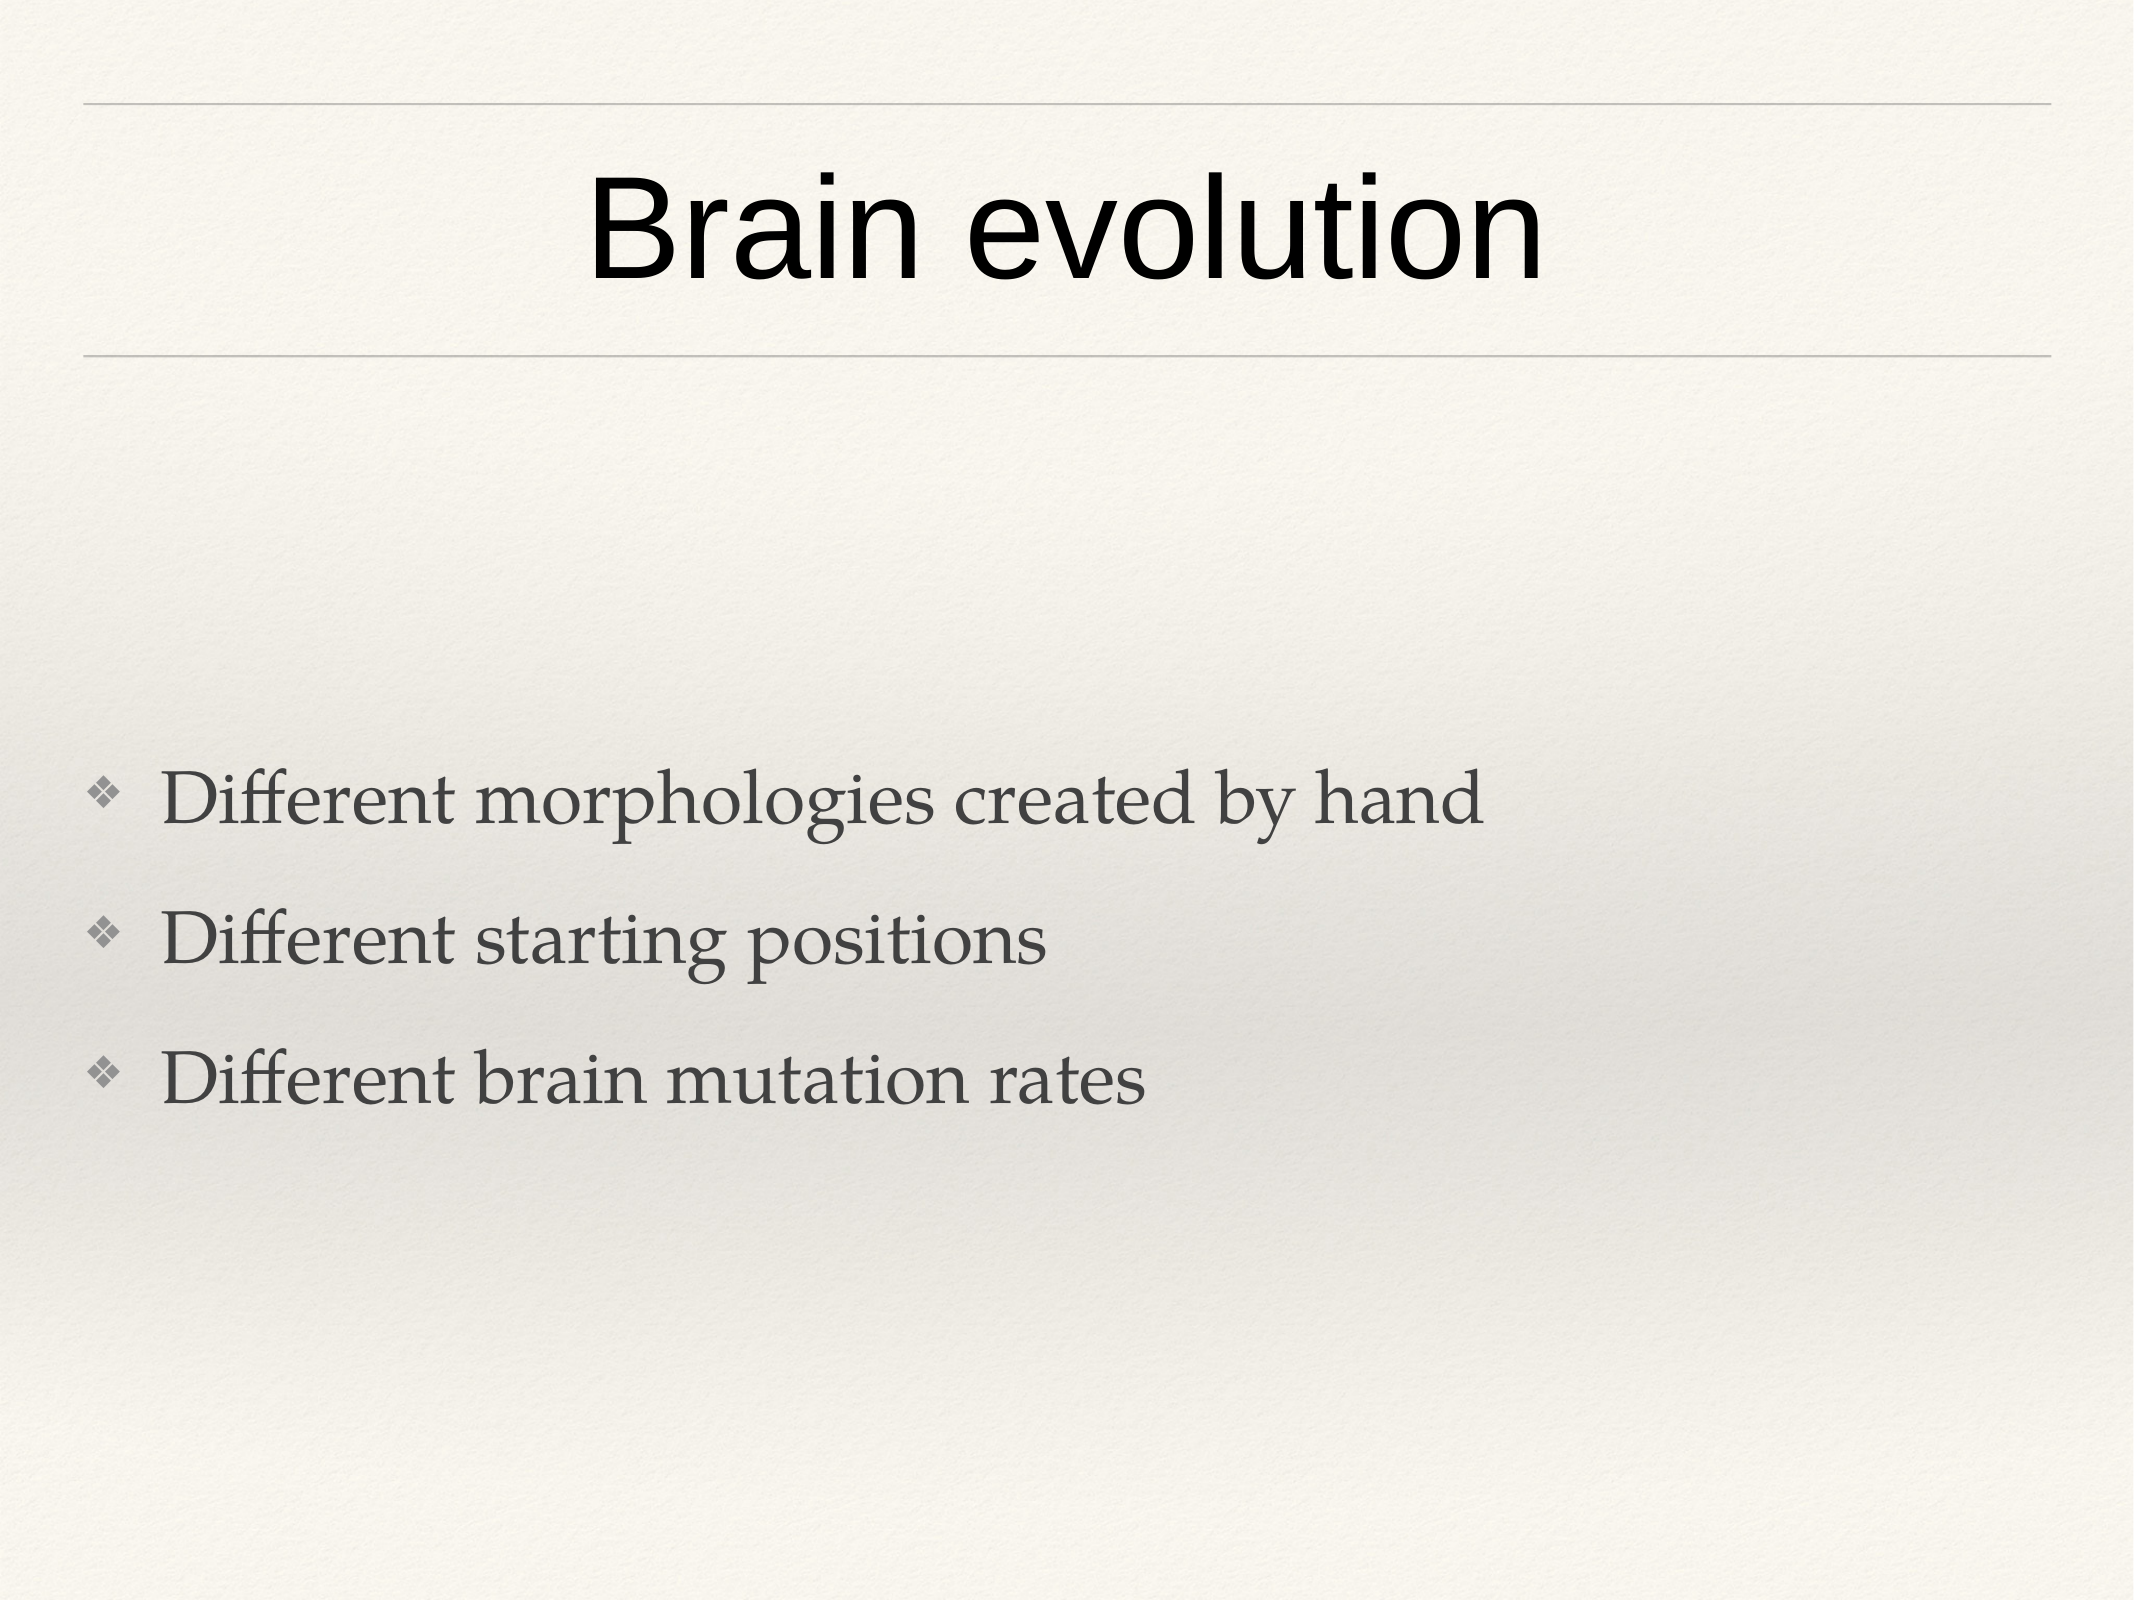

# Brain evolution
Different morphologies created by hand
Different starting positions
Different brain mutation rates